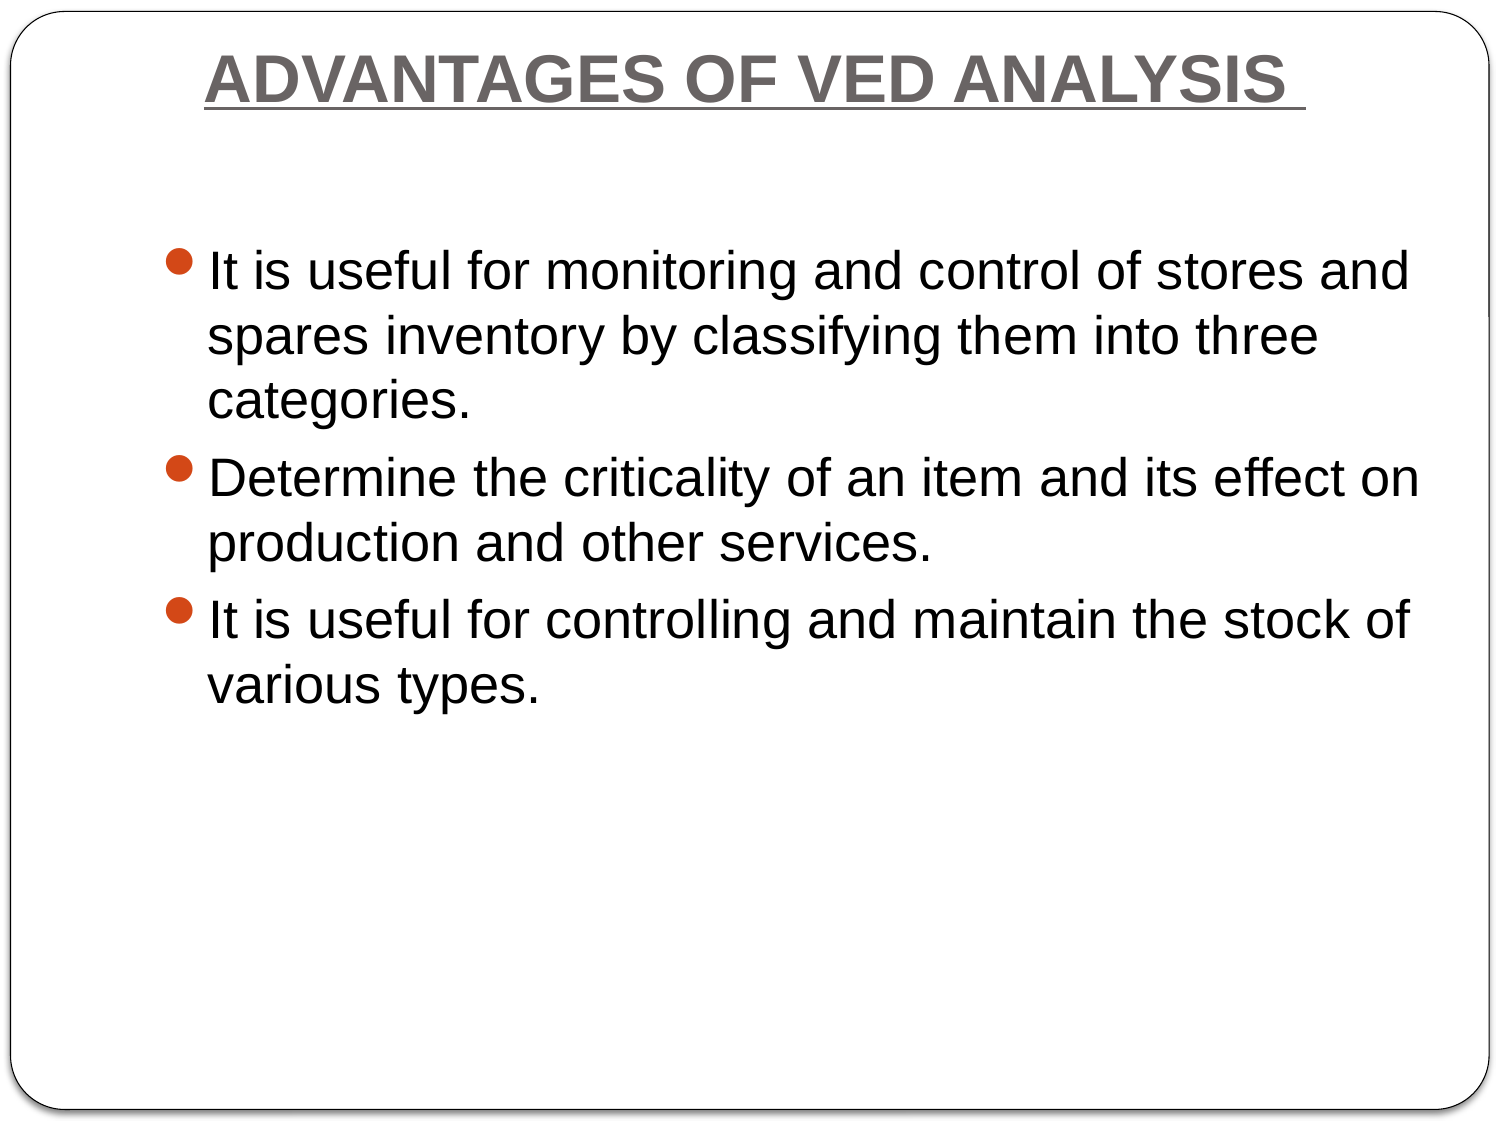

# ADVANTAGES OF VED ANALYSIS
It is useful for monitoring and control of stores and spares inventory by classifying them into three categories.
Determine the criticality of an item and its effect on production and other services.
It is useful for controlling and maintain the stock of various types.